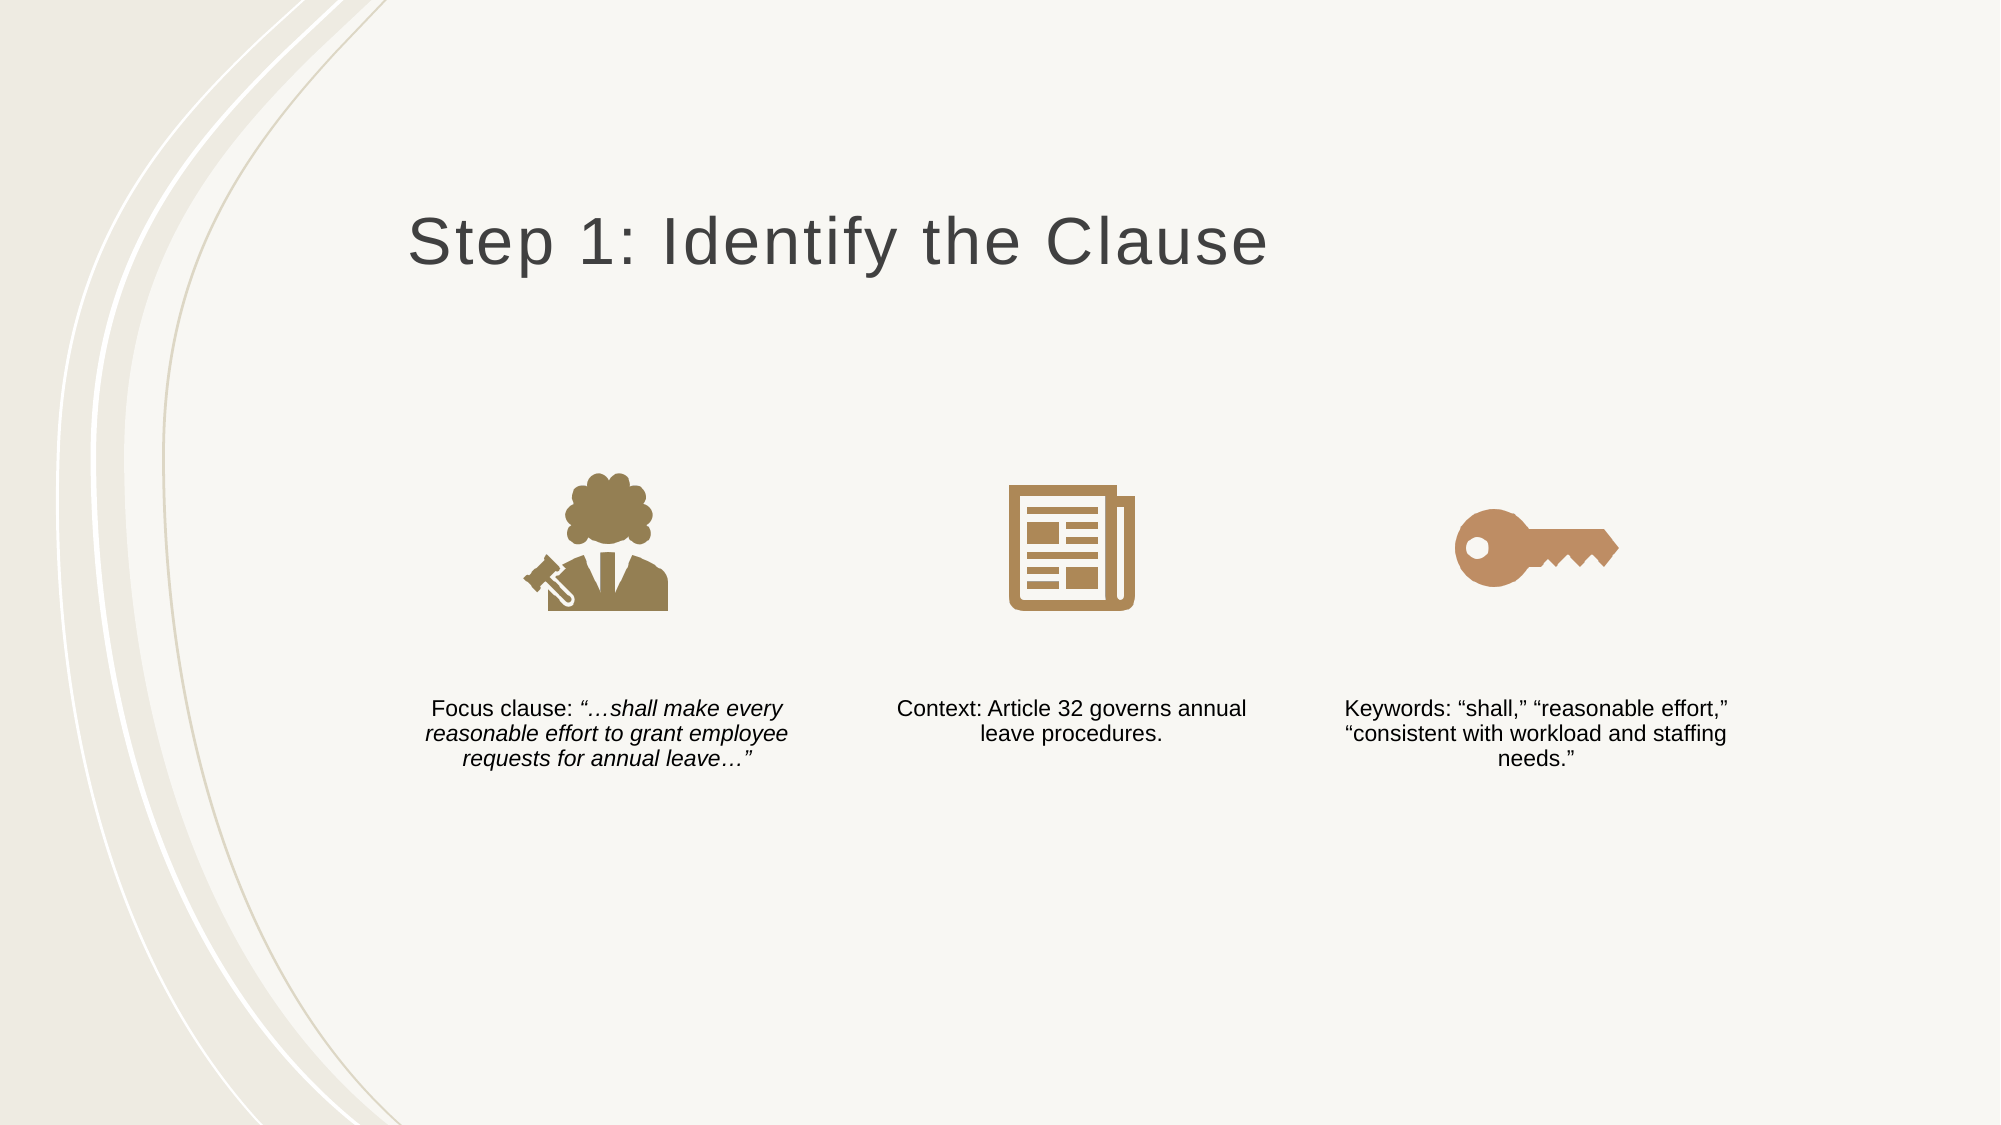

# Step 1: Identify the Clause
Focus clause: “…shall make every reasonable effort to grant employee requests for annual leave…”
Context: Article 32 governs annual leave procedures.
Keywords: “shall,” “reasonable effort,” “consistent with workload and staffing needs.”